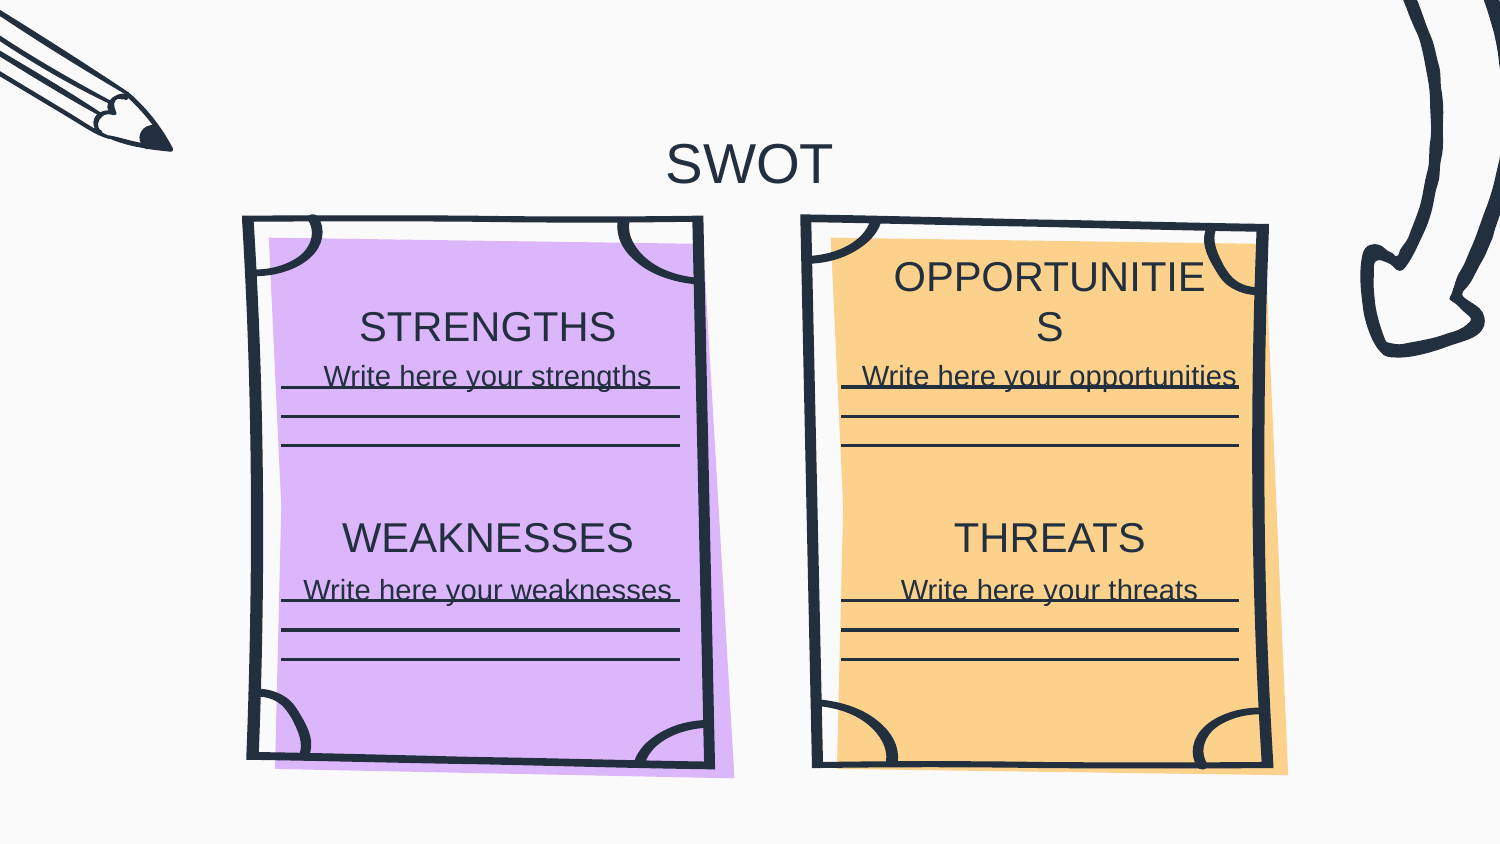

# SWOT

STRENGTHS
OPPORTUNITIES
Write here your strengths
Write here your opportunities
WEAKNESSES
THREATS
Write here your threats
Write here your weaknesses